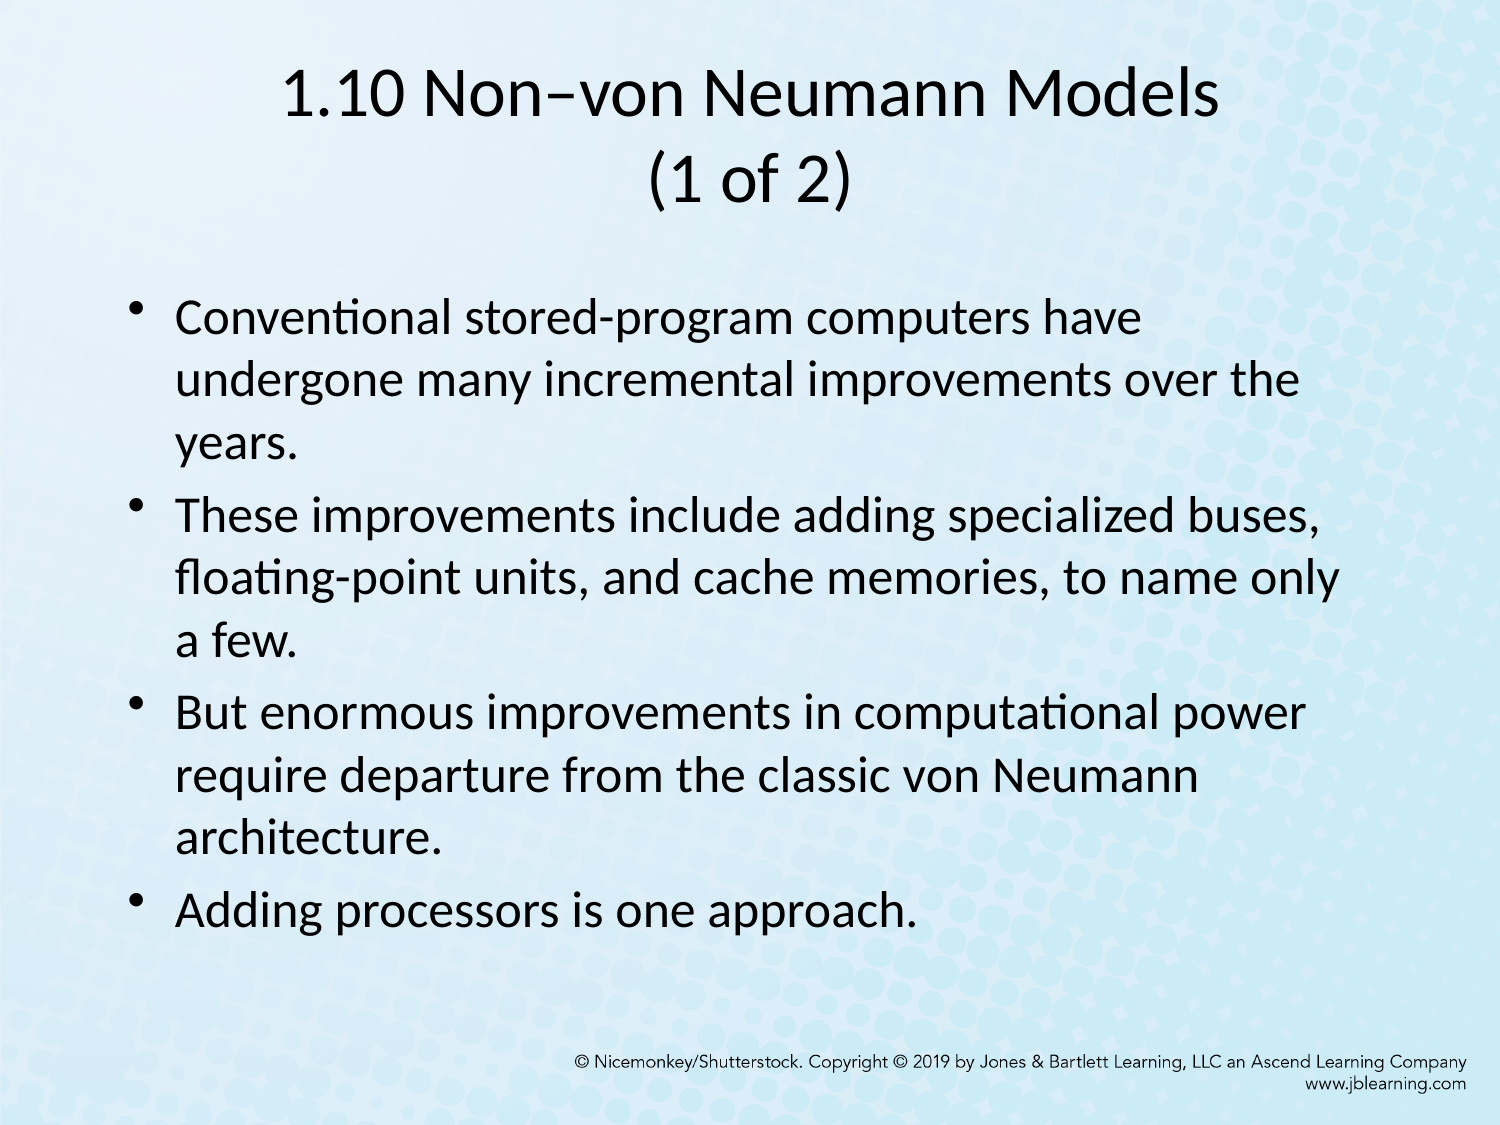

# 1.10 Non–von Neumann Models (1 of 2)
Conventional stored-program computers have undergone many incremental improvements over the years.
These improvements include adding specialized buses, floating-point units, and cache memories, to name only a few.
But enormous improvements in computational power require departure from the classic von Neumann architecture.
Adding processors is one approach.